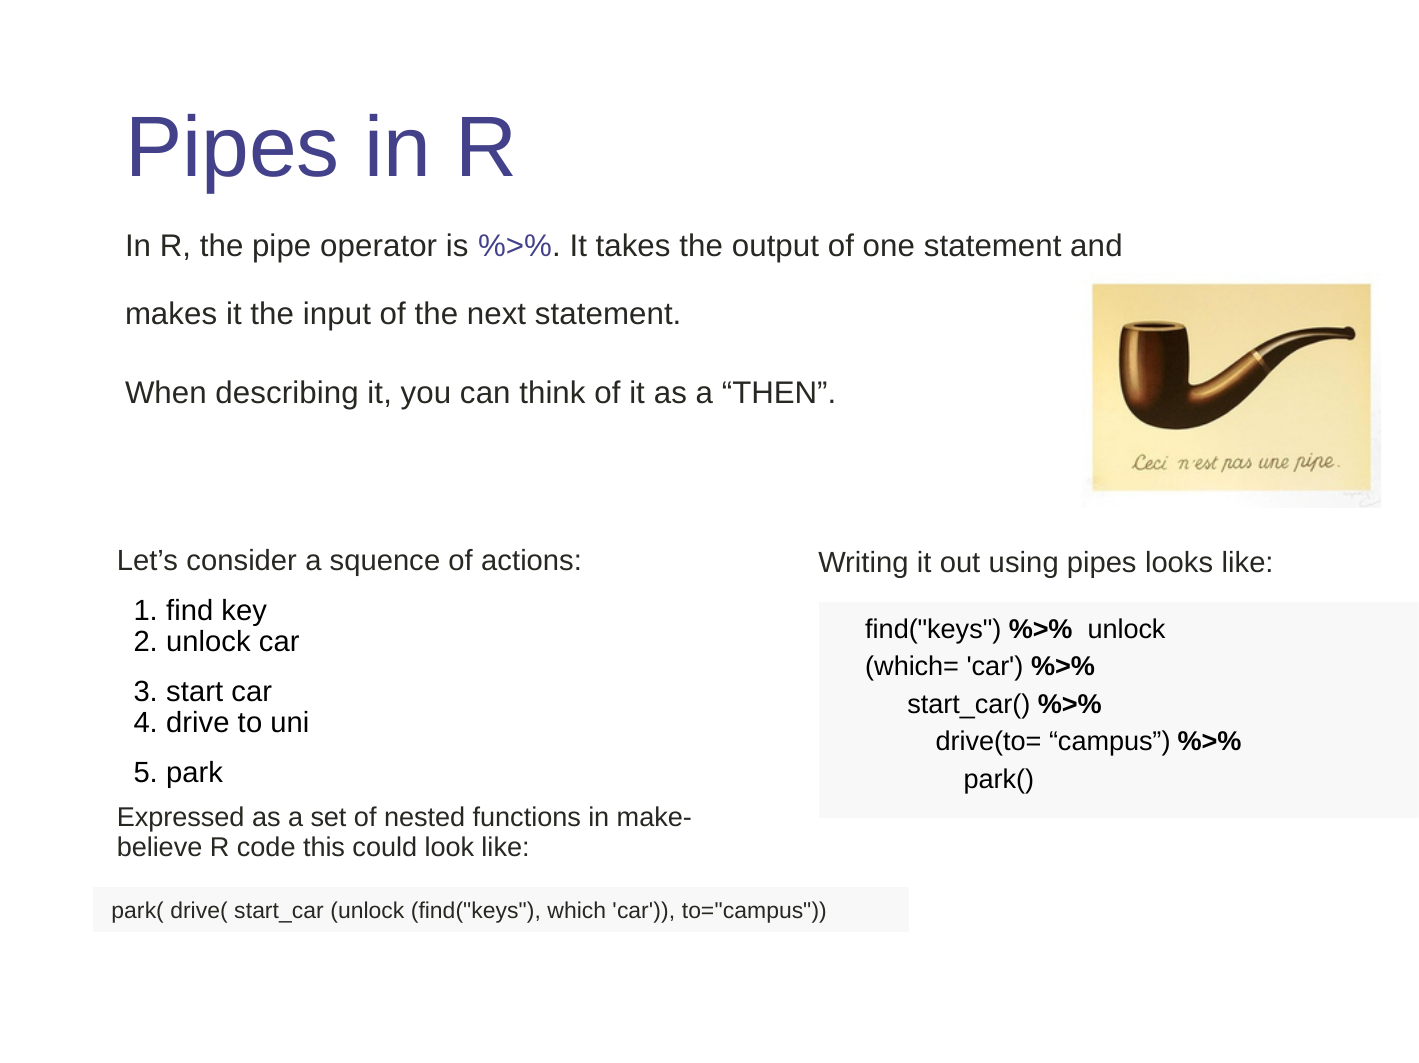

Pipes in R
In R, the pipe operator is %>%. It takes the output of one statement and makes it the input of the next statement.
When describing it, you can think of it as a “THEN”.

Let’s consider a squence of actions:
Writing it out using pipes looks like:
1. find key
2. unlock car
3. start car
4. drive to uni
5. park

find("keys") %>%  unlock (which= 'car') %>%

start_car() %>%
drive(to= “campus”) %>%
park()
Expressed as a set of nested functions in make- believe R code this could look like:

park( drive( start_car (unlock (find("keys"), which 'car')), to="campus"))